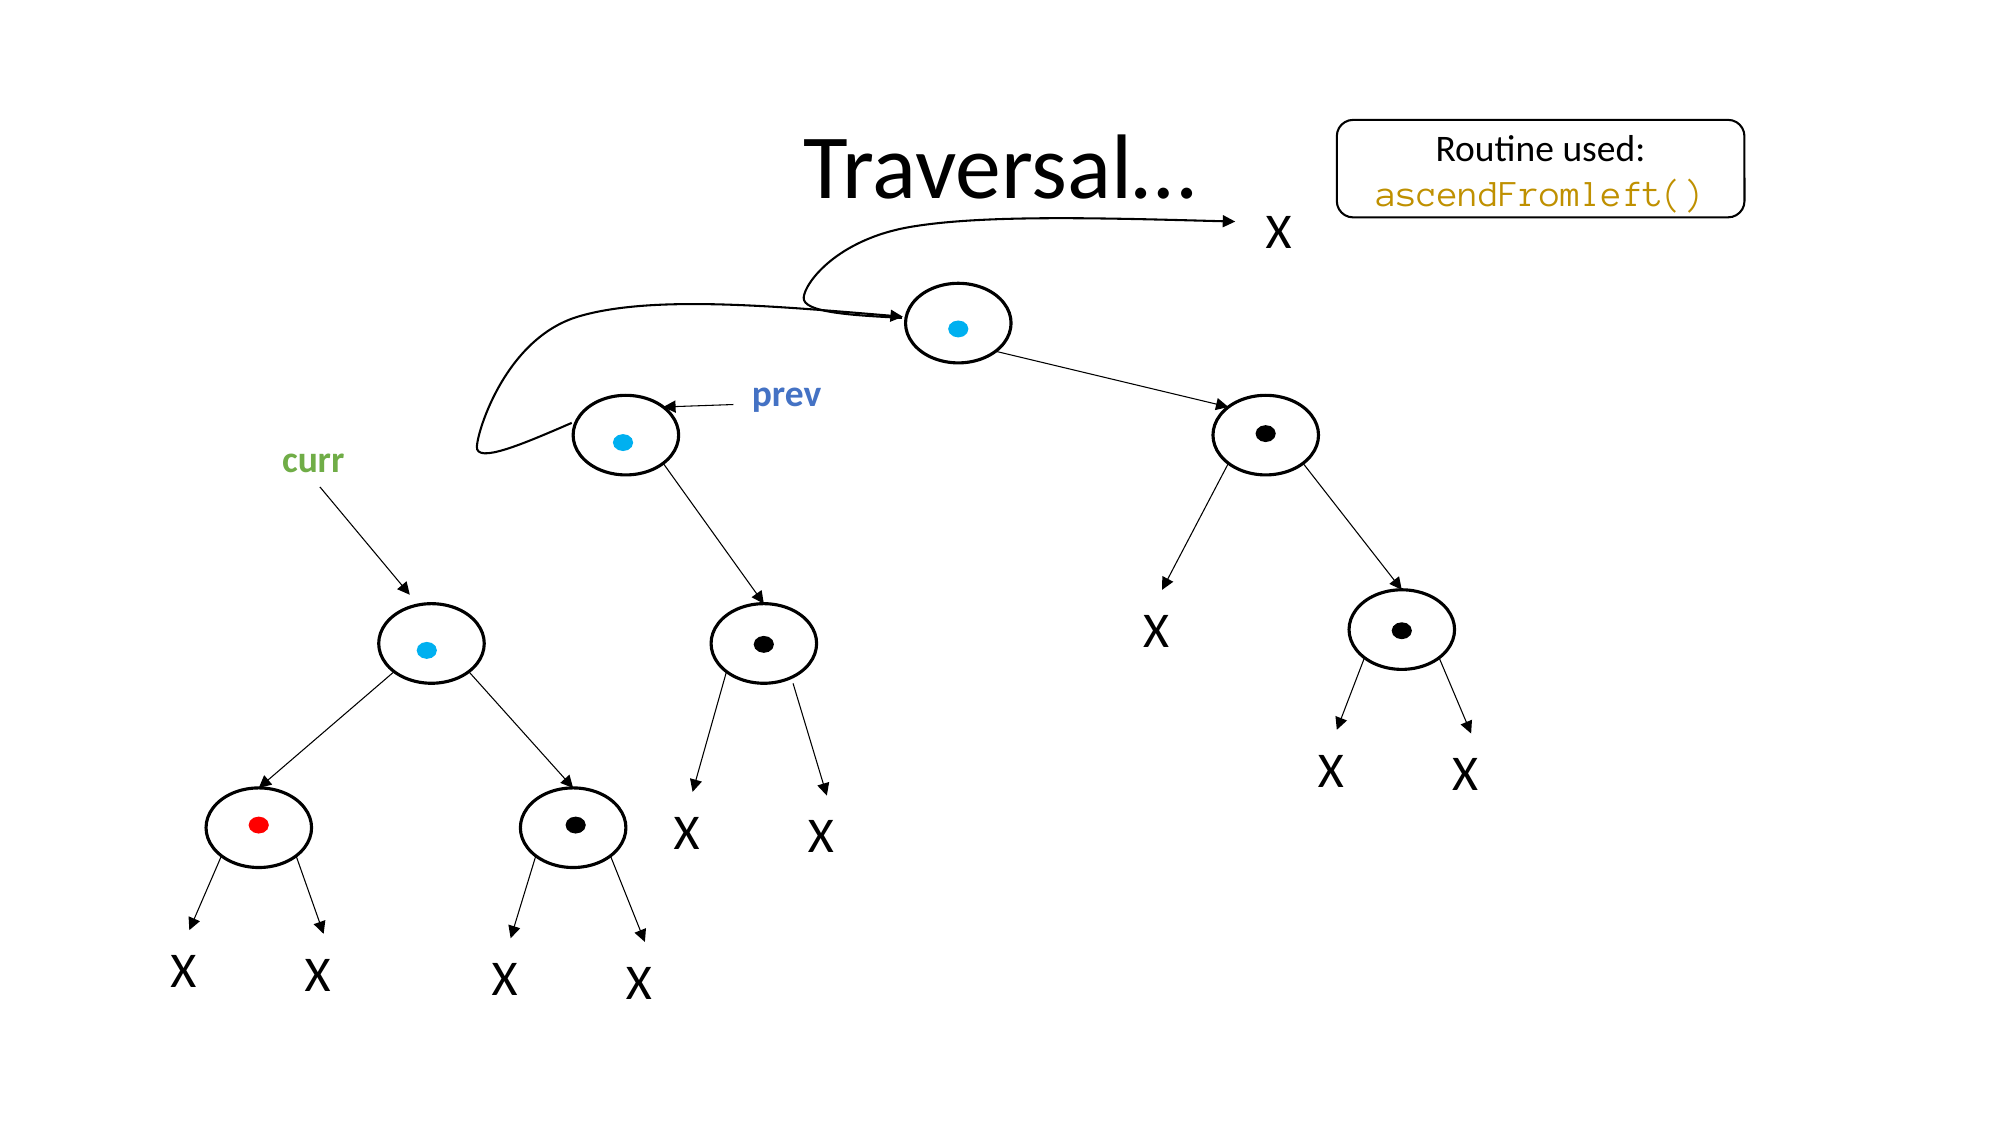

# Traversal…
Routine used:
ascendFromleft()
X

prev

curr

X

X
X

X
X

X
X
X
X